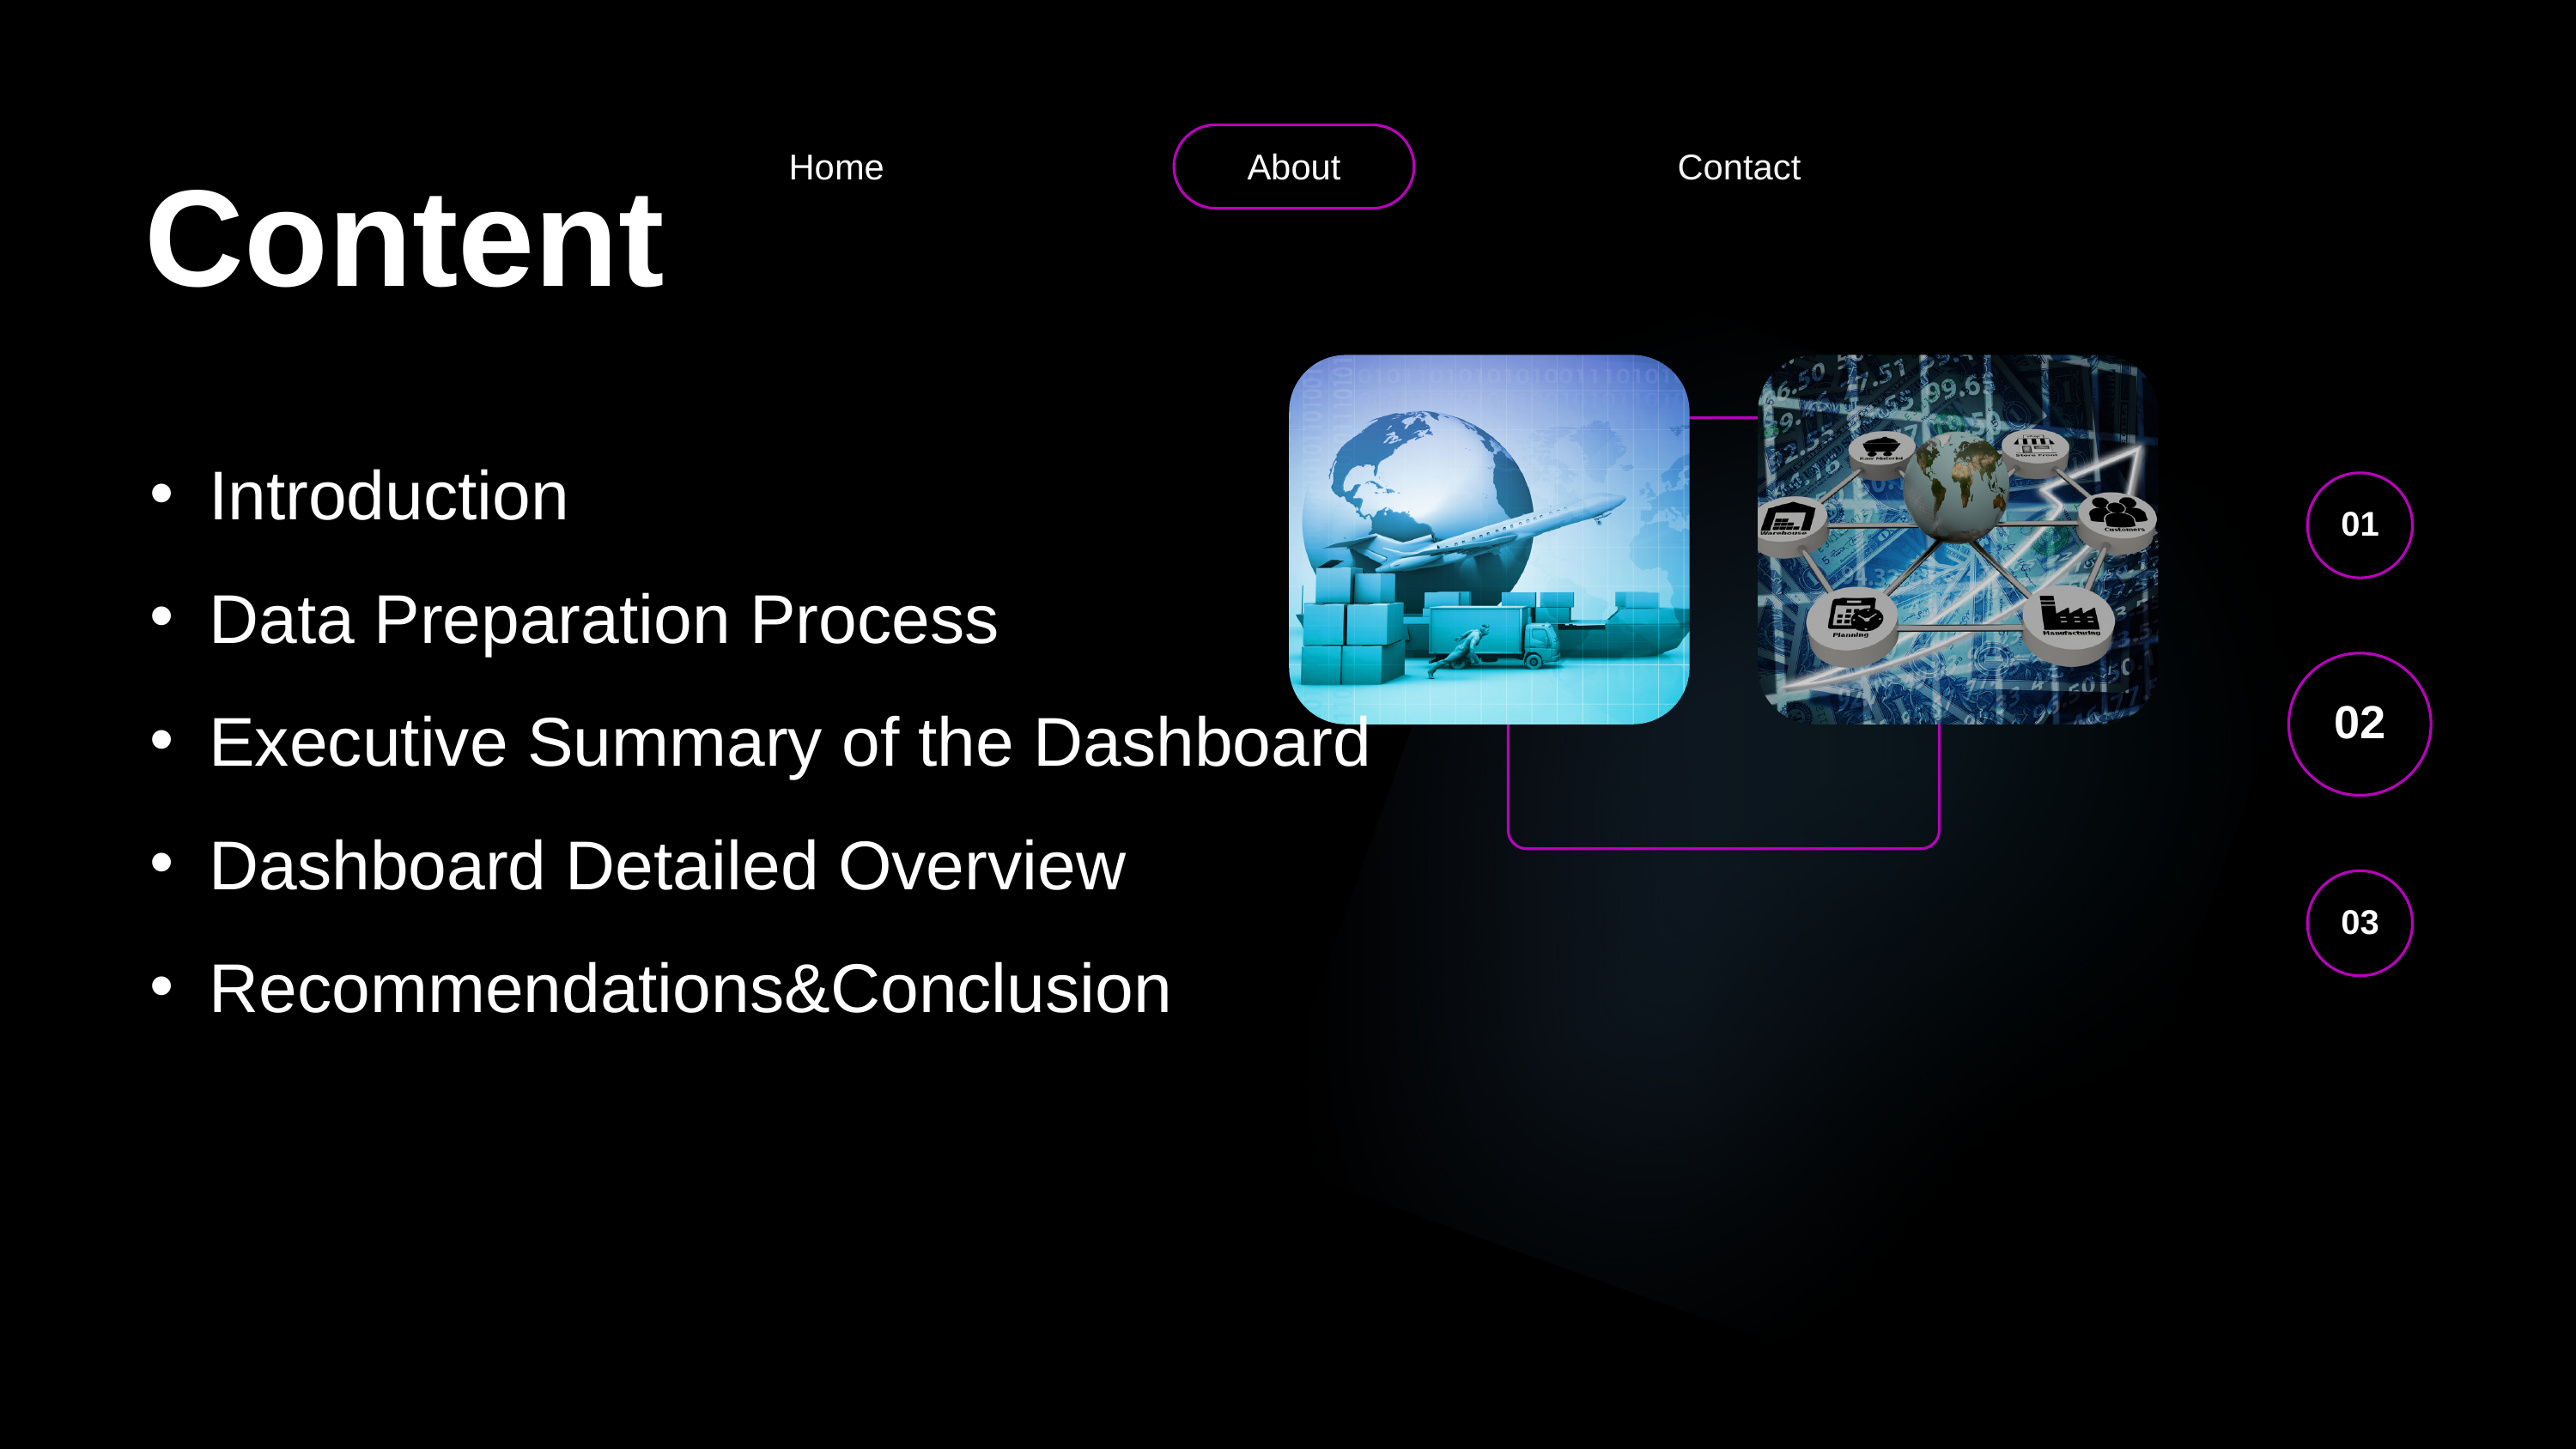

Home
About
Contact
Content

Introduction
Data Preparation Process
Executive Summary of the Dashboard
Dashboard Detailed Overview
Recommendations&Conclusion

01

02

03